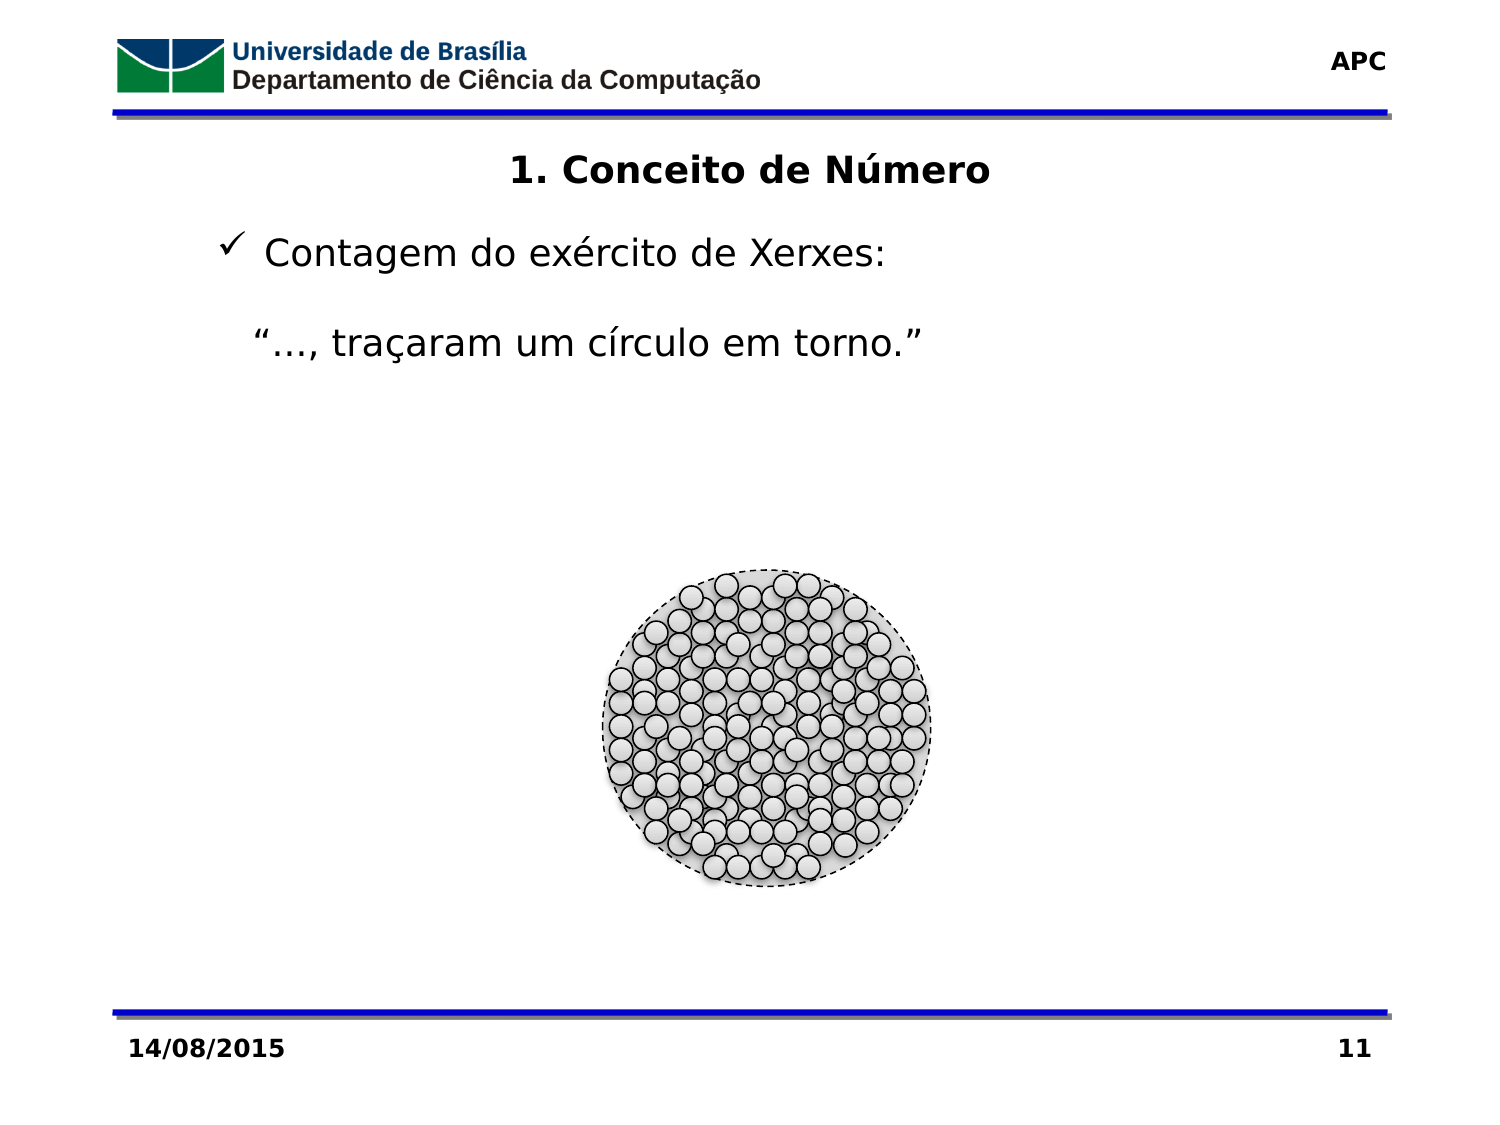

1. Conceito de Número
 Contagem do exército de Xerxes:

“..., traçaram um círculo em torno.”

14/08/2015
11